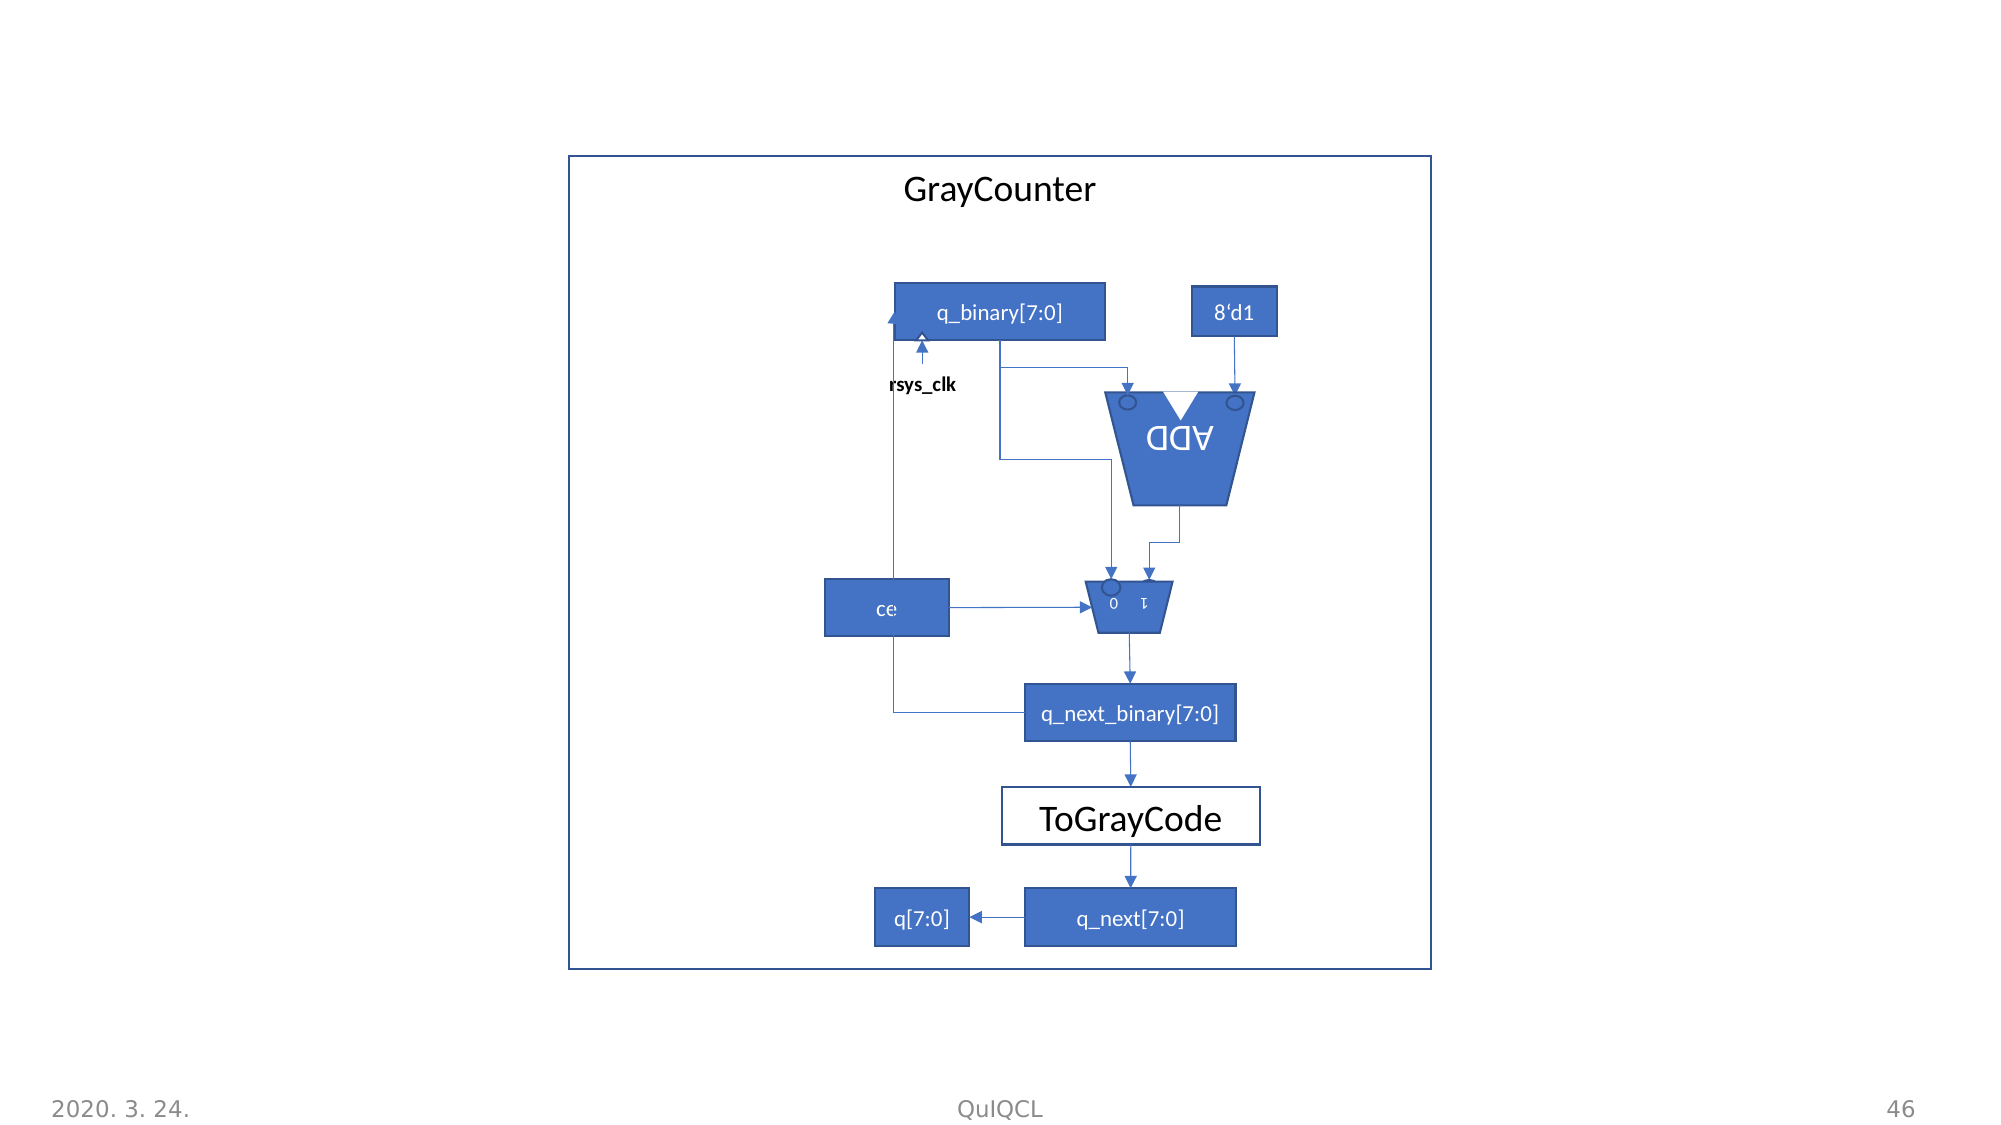

GrayCounter
q_binary[7:0]
8‘d1

rsys_clk
ADD

ce

1      0

q_next_binary[7:0]
ToGrayCode
q[7:0]
q_next[7:0]
2020. 3. 24.
QuIQCL
46